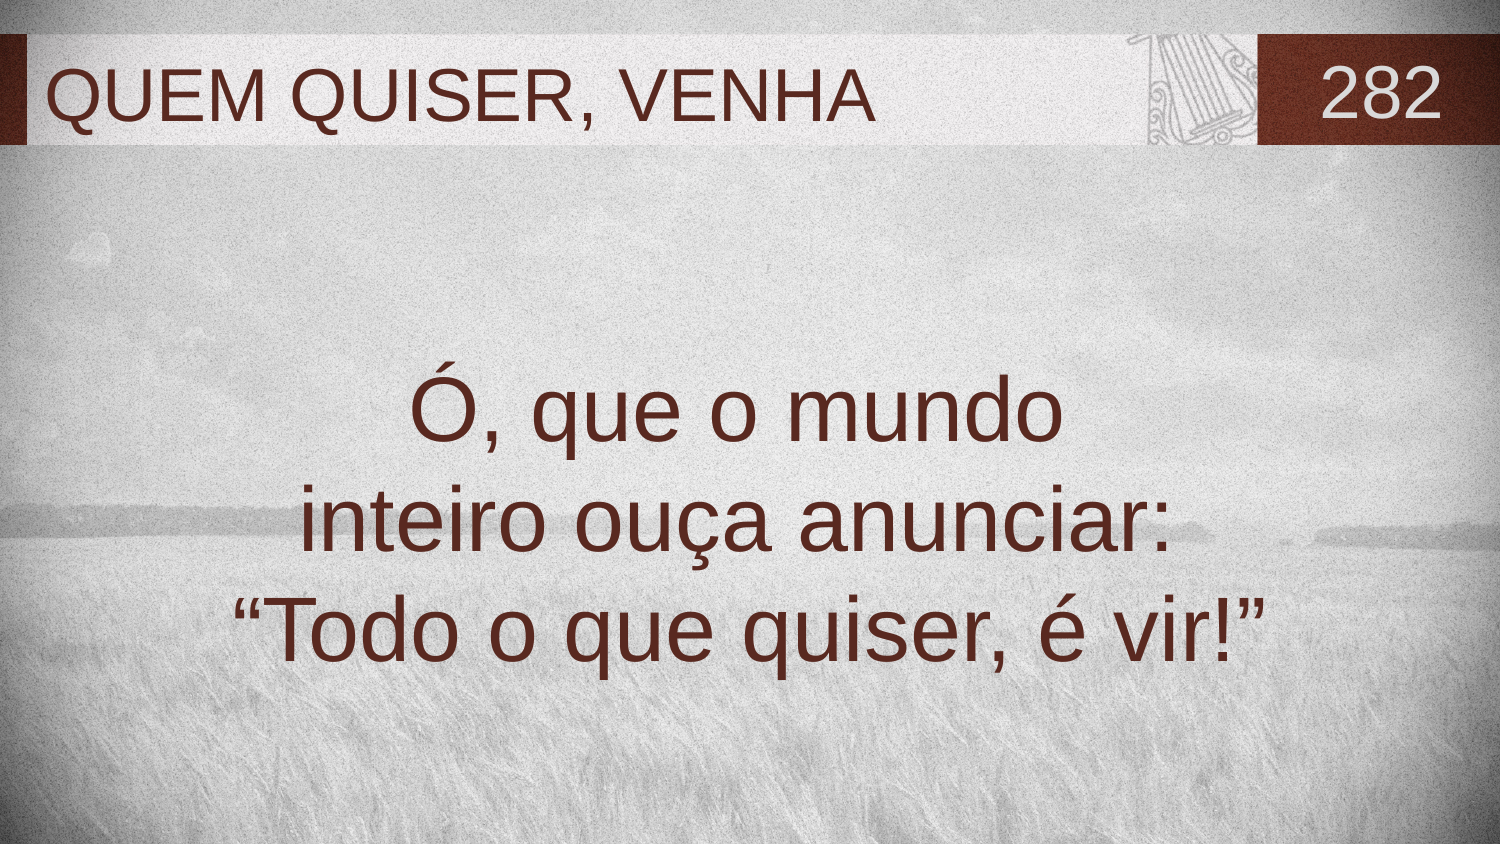

# QUEM QUISER, VENHA
282
Ó, que o mundo
inteiro ouça anunciar:
“Todo o que quiser, é vir!”